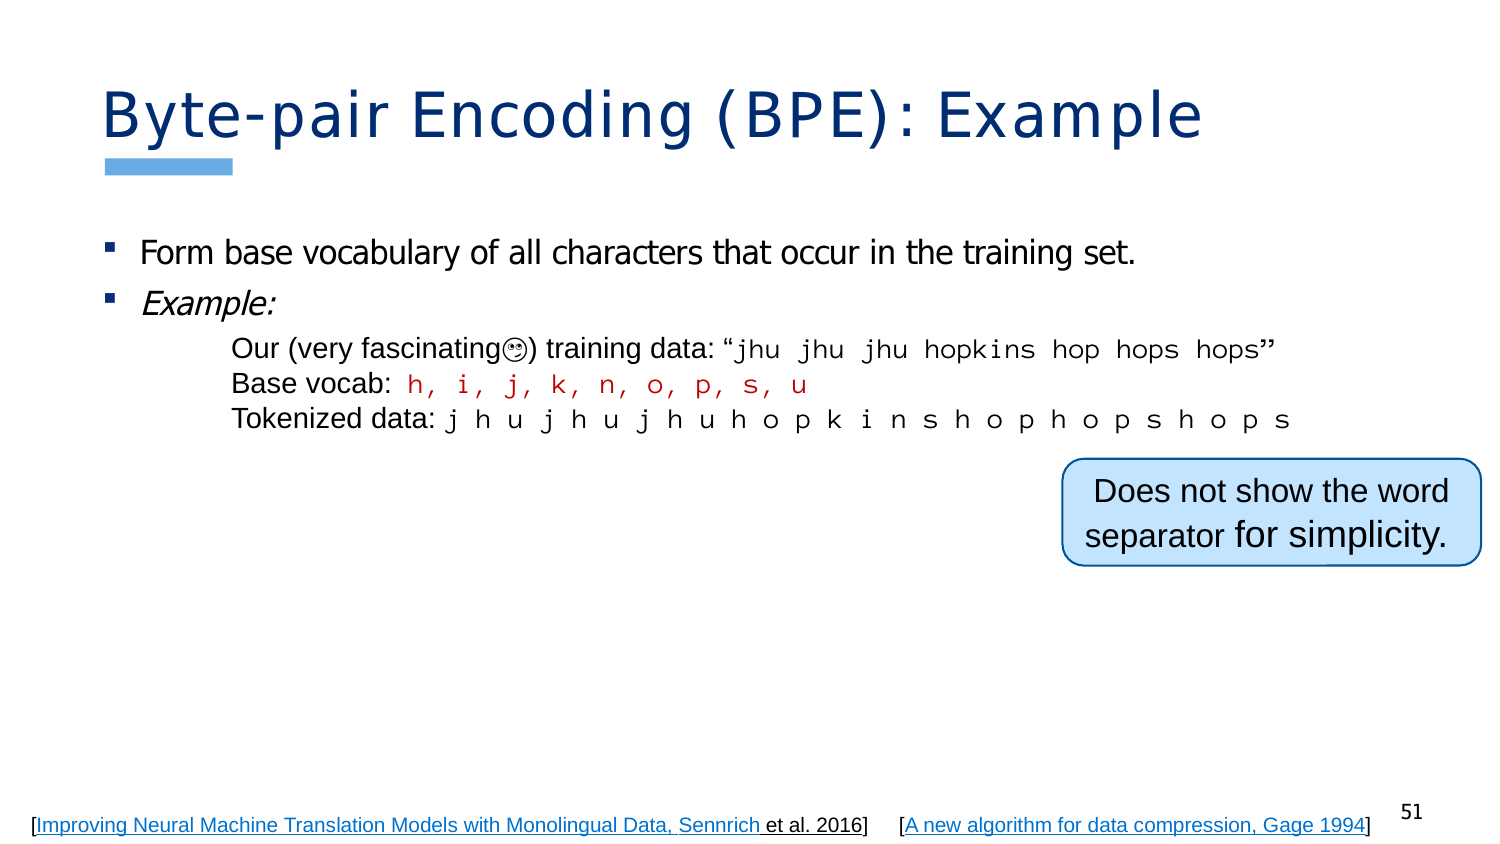

# Byte-pair Encoding (BPE): Example
Form base vocabulary of all characters that occur in the training set.
Example:

Our (very fascinating🙄) training data: “jhu jhu jhu hopkins hop hops hops”
Base vocab:  h, i, j, k, n, o, p, s, u
Tokenized data: j h u j h u j h u h o p k i n s h o p h o p s h o p s
Does not show the word separator for simplicity.
[Improving Neural Machine Translation Models with Monolingual Data, Sennrich et al. 2016]
[A new algorithm for data compression, Gage 1994]